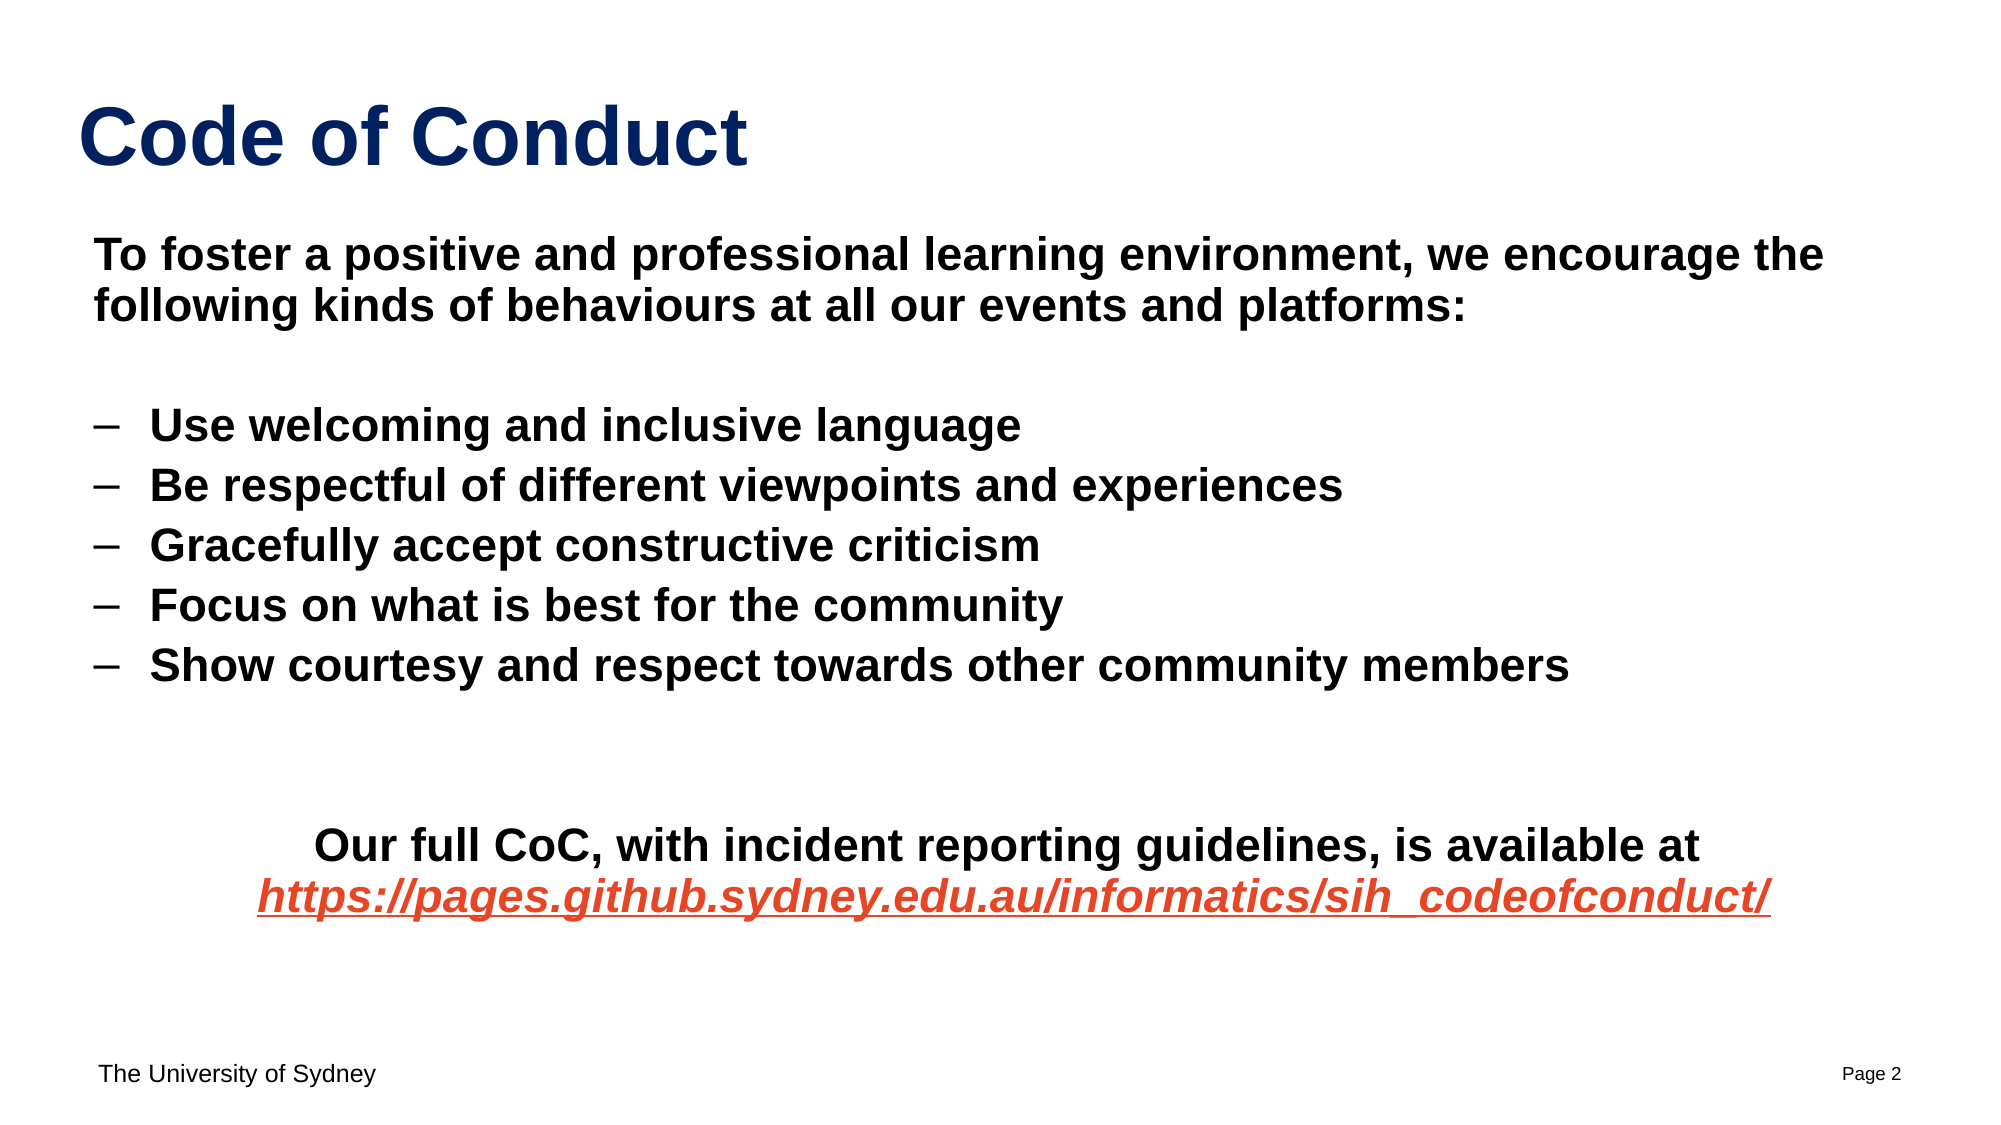

# Code of Conduct
To foster a positive and professional learning environment, we encourage the following kinds of behaviours at all our events and platforms:

Use welcoming and inclusive language
Be respectful of different viewpoints and experiences
Gracefully accept constructive criticism
Focus on what is best for the community
Show courtesy and respect towards other community members

Our full CoC, with incident reporting guidelines, is available at https://pages.github.sydney.edu.au/informatics/sih_codeofconduct/